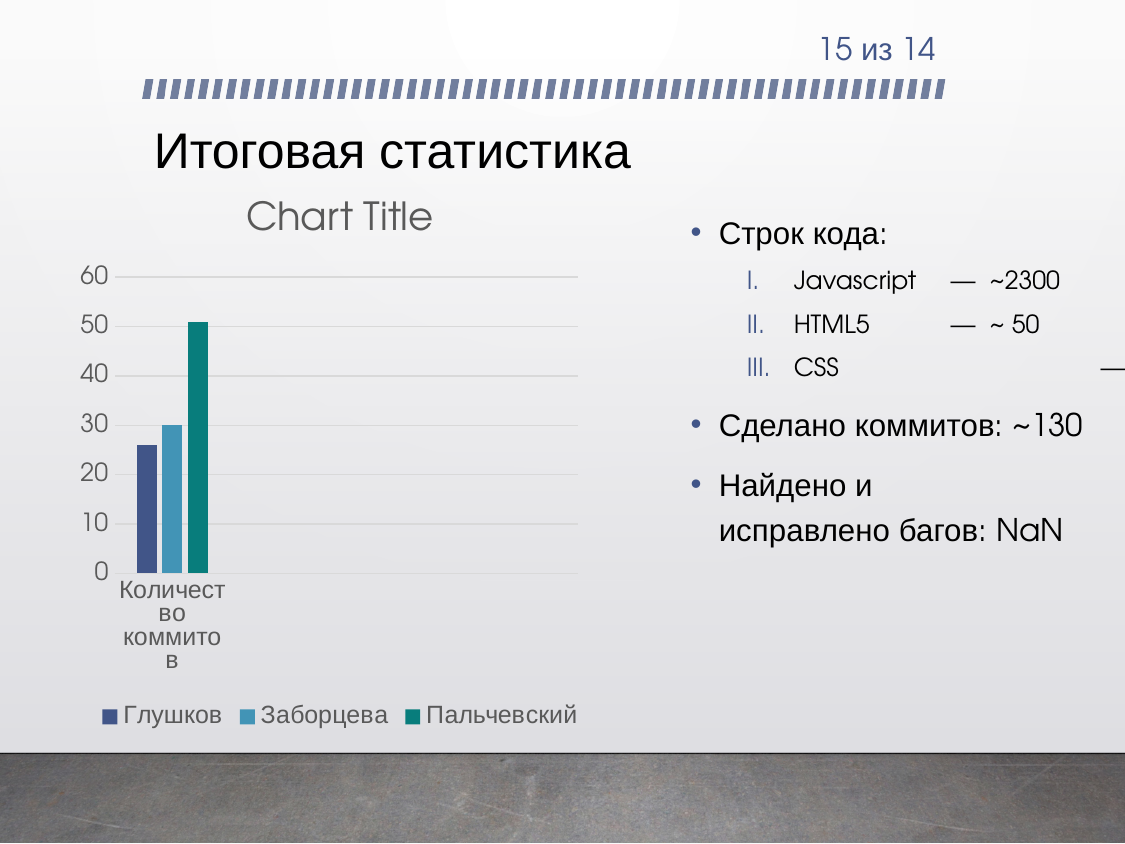

15 из 14
# Итоговая статистика

### Chart:

| Category | Глушков | Заборцева | Пальчевский |
|---|---|---|---|
| Количество коммитов | 26.0 | 30.0 | 51.0 |
Строк кода:
Javascript	 —  ~2300
HTML5       	 —  ~ 50
CSS		 —  ~130
Сделано коммитов: ~130
Найдено и
исправлено багов: NaN